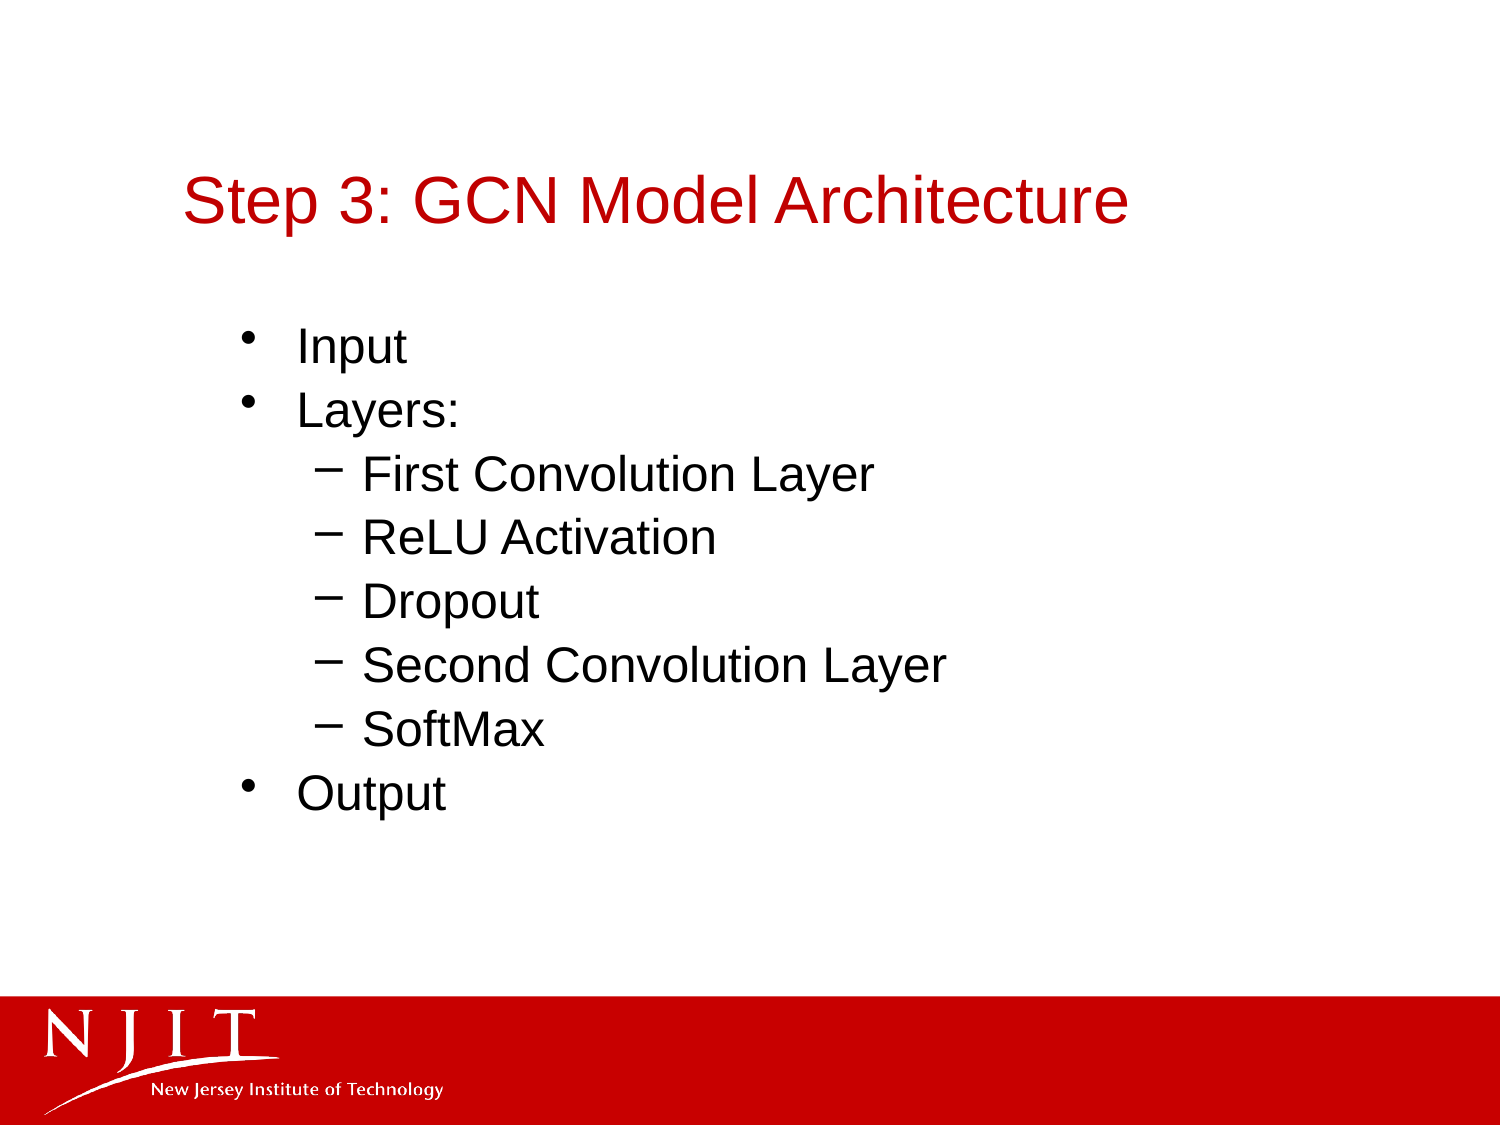

# Step 3: GCN Model Architecture
Input
Layers:
First Convolution Layer
ReLU Activation
Dropout
Second Convolution Layer
SoftMax
Output